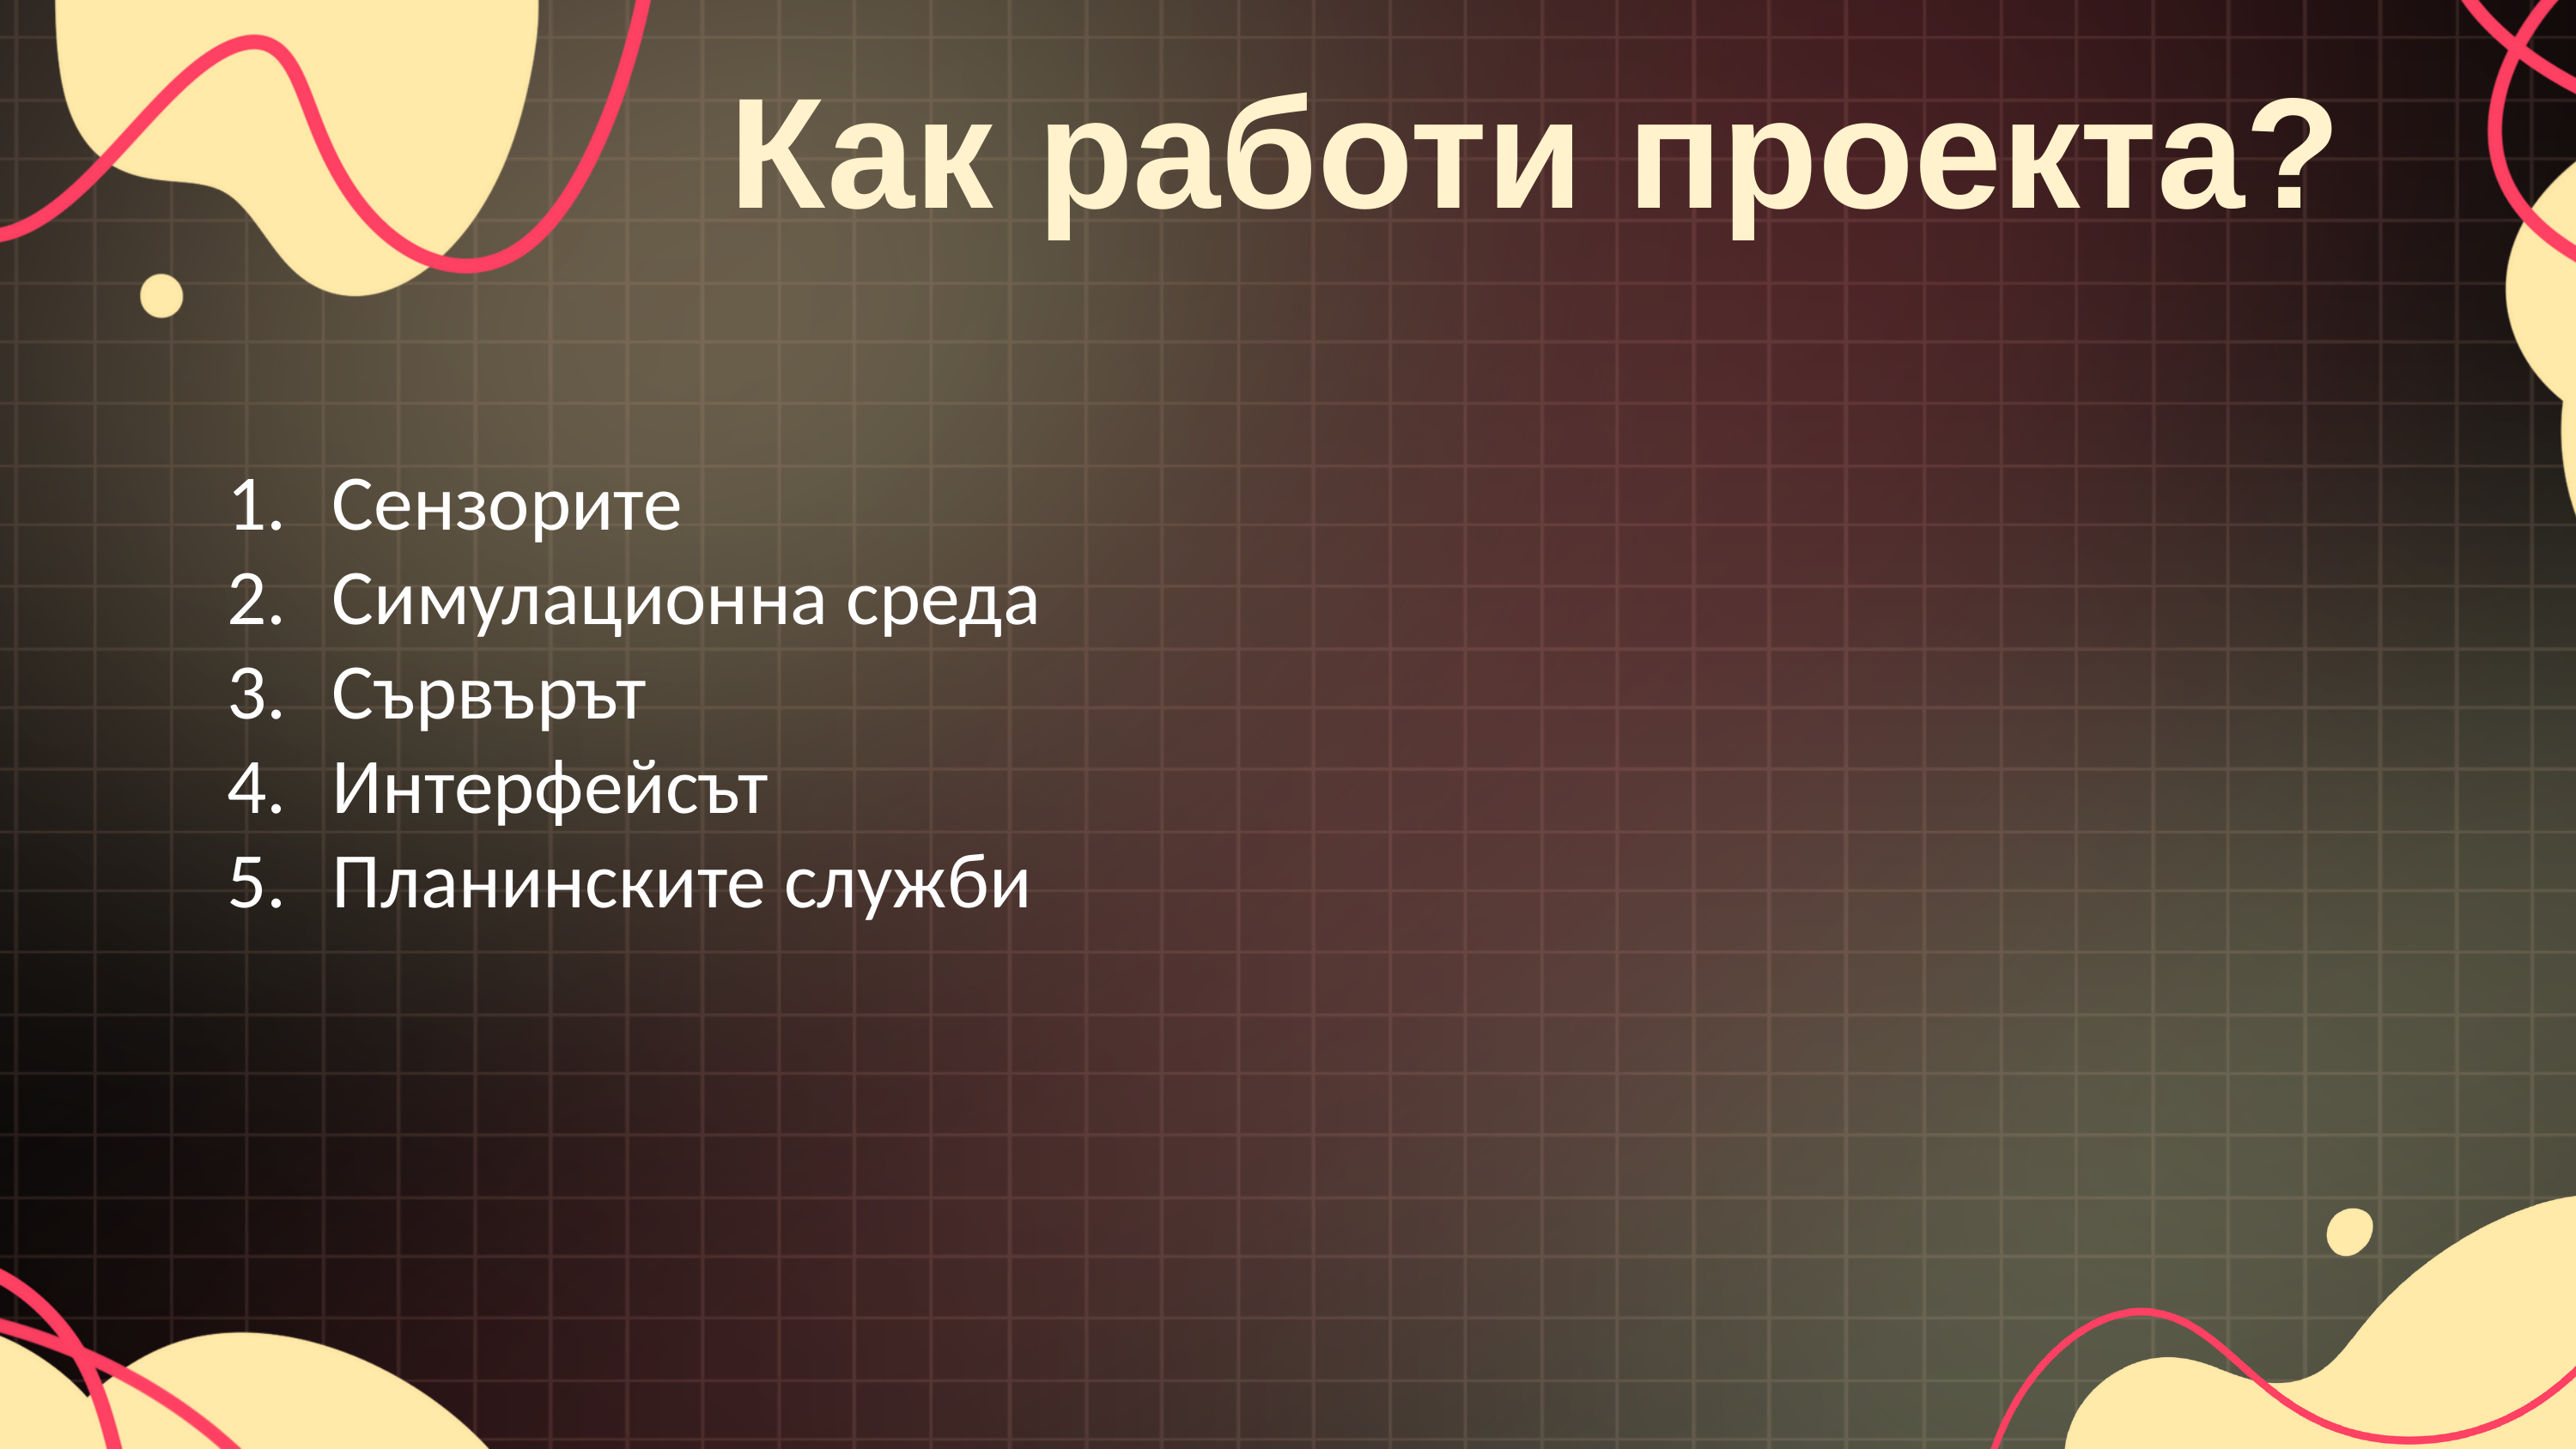

Как работи проекта?
Сензорите
Симулационна среда
Сървърът
Интерфейсът
Планинските служби